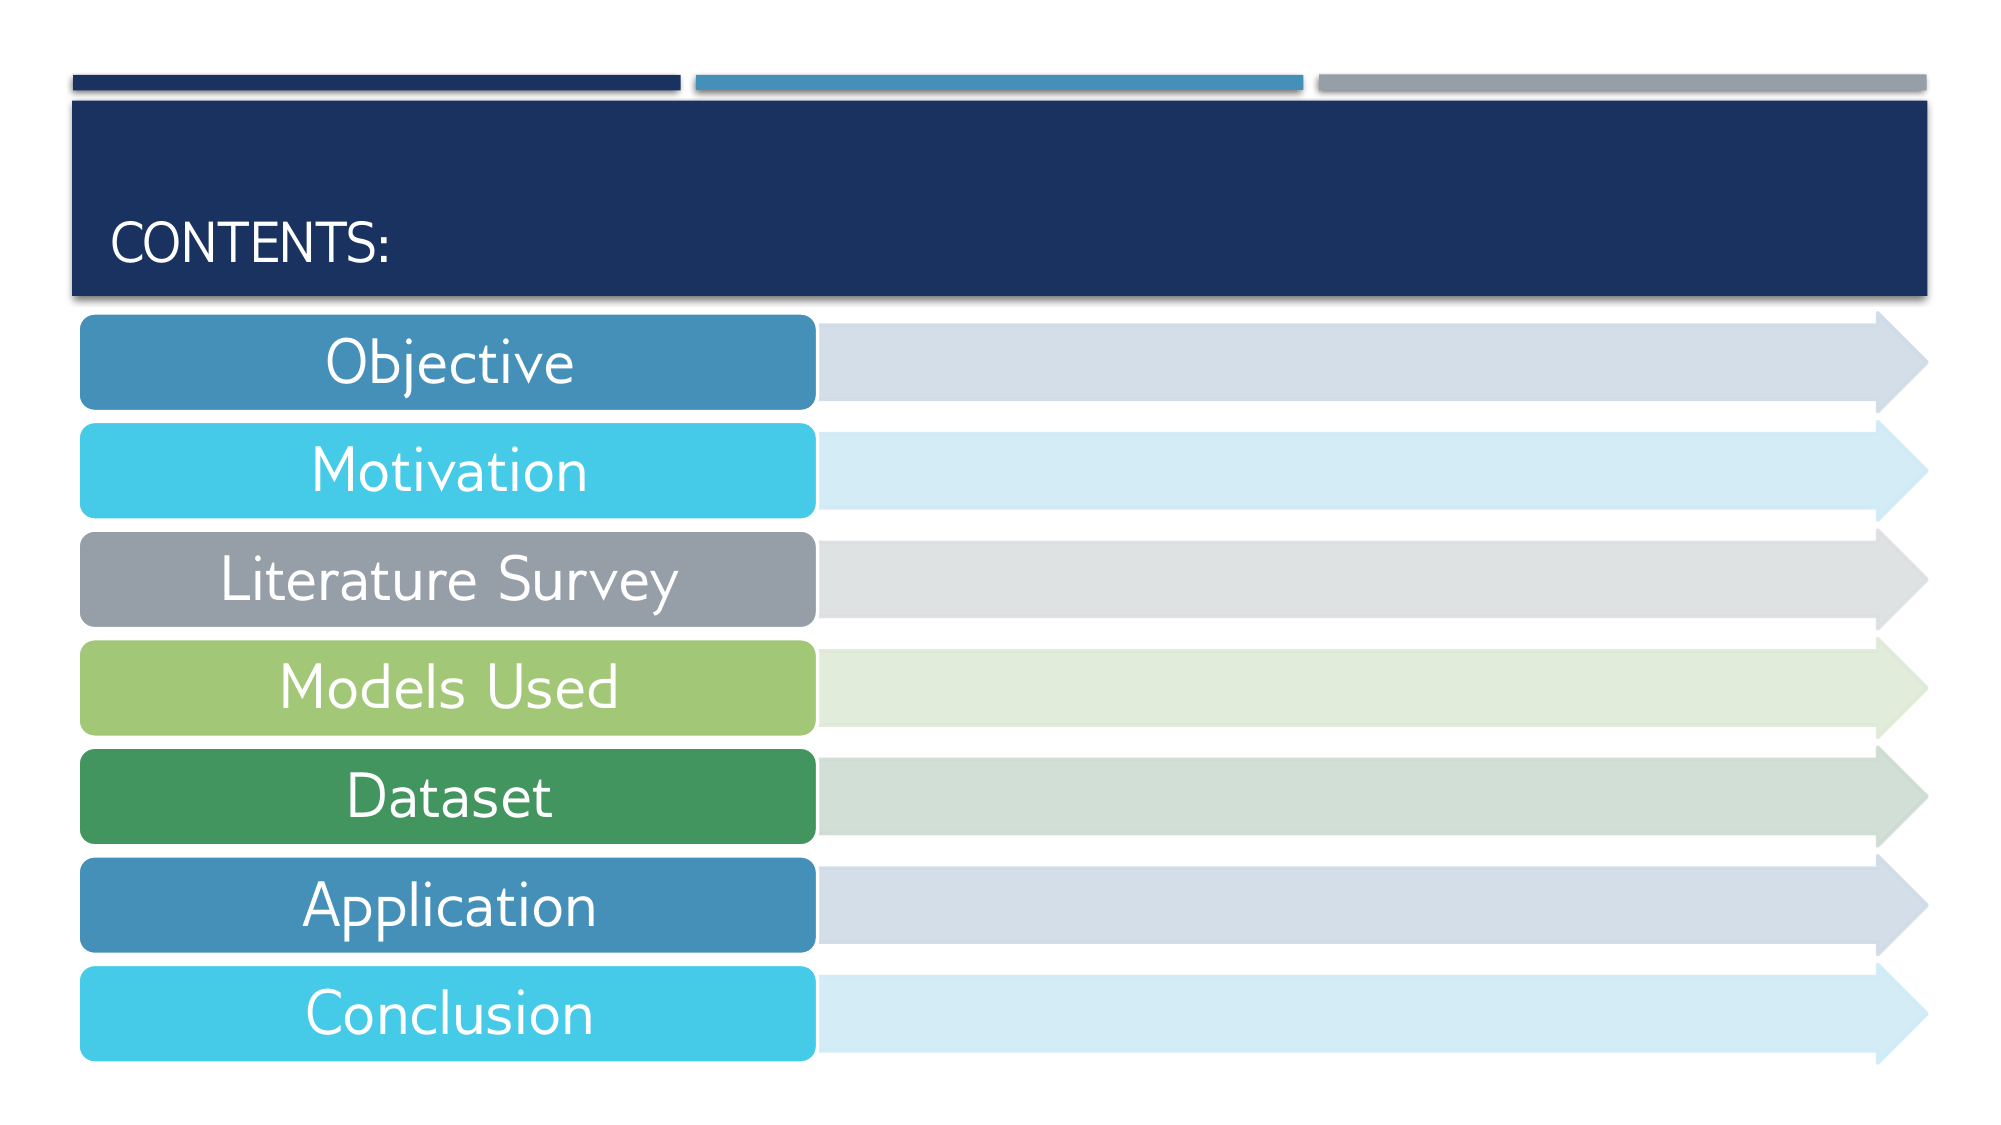

# CONTENTS:
CONTENTS:
Objective
Motivation
Literature Survey
Models Used
Dataset
Application
Conclusion